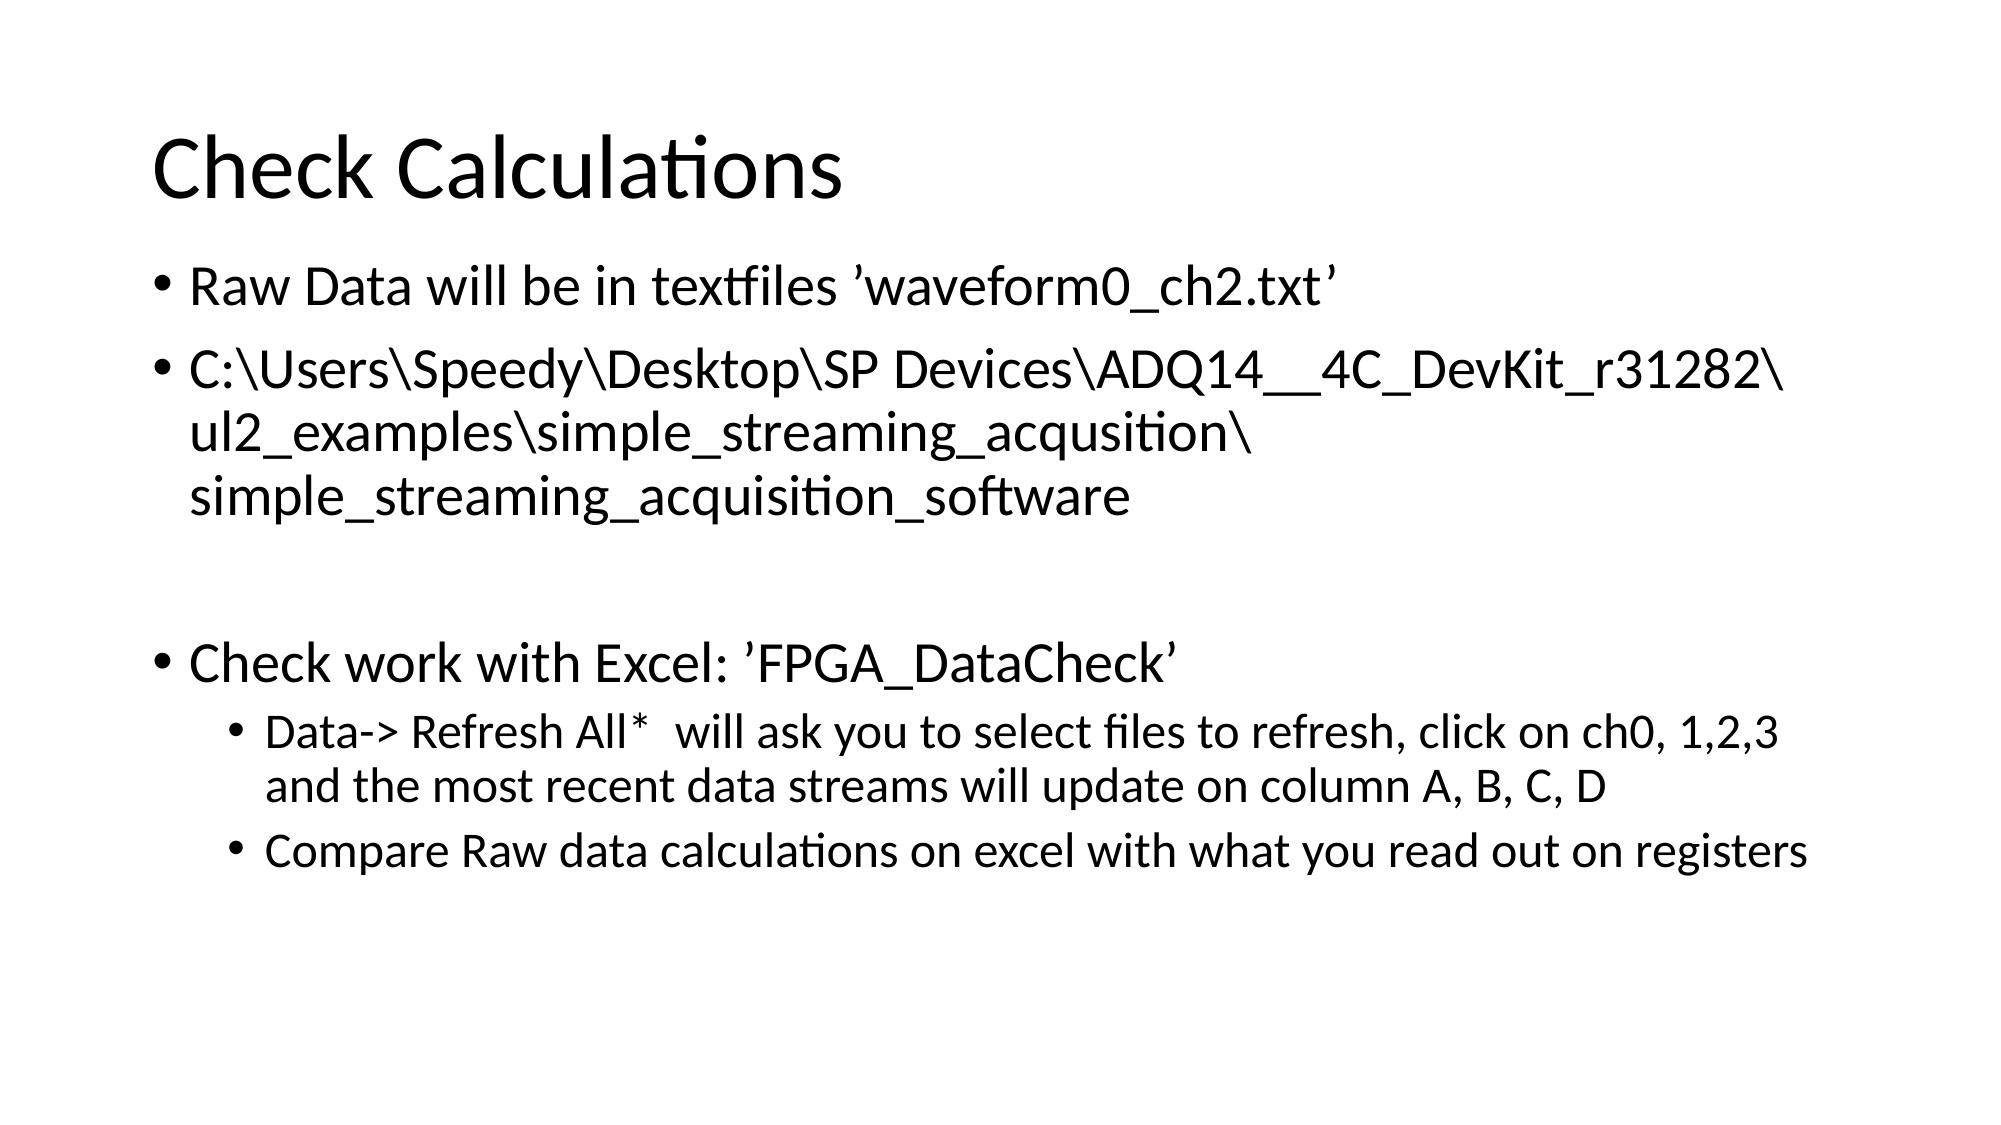

# Check Calculations
Raw Data will be in textfiles ’waveform0_ch2.txt’
C:\Users\Speedy\Desktop\SP Devices\ADQ14__4C_DevKit_r31282\ul2_examples\simple_streaming_acqusition\simple_streaming_acquisition_software

Check work with Excel: ’FPGA_DataCheck’
Data-> Refresh All*  will ask you to select files to refresh, click on ch0, 1,2,3 and the most recent data streams will update on column A, B, C, D
Compare Raw data calculations on excel with what you read out on registers